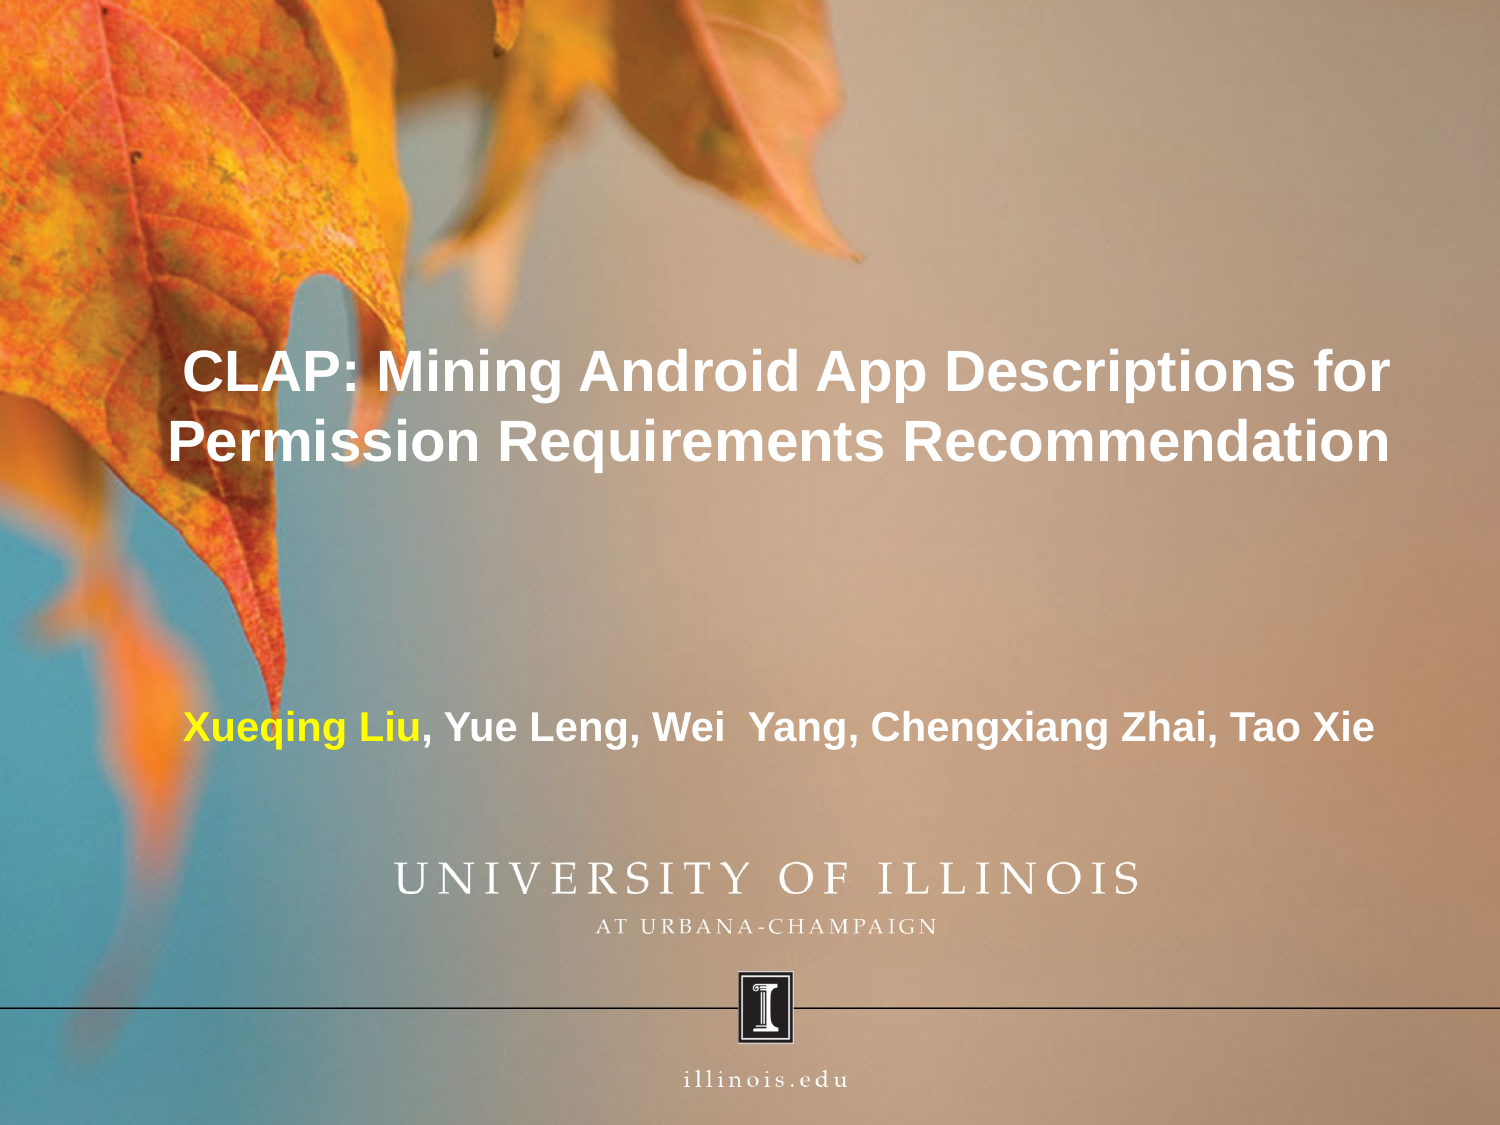

# CLAP: Mining Android App Descriptions for Permission Requirements Recommendation
Xueqing Liu, Yue Leng, Wei  Yang, Chengxiang Zhai, Tao Xie